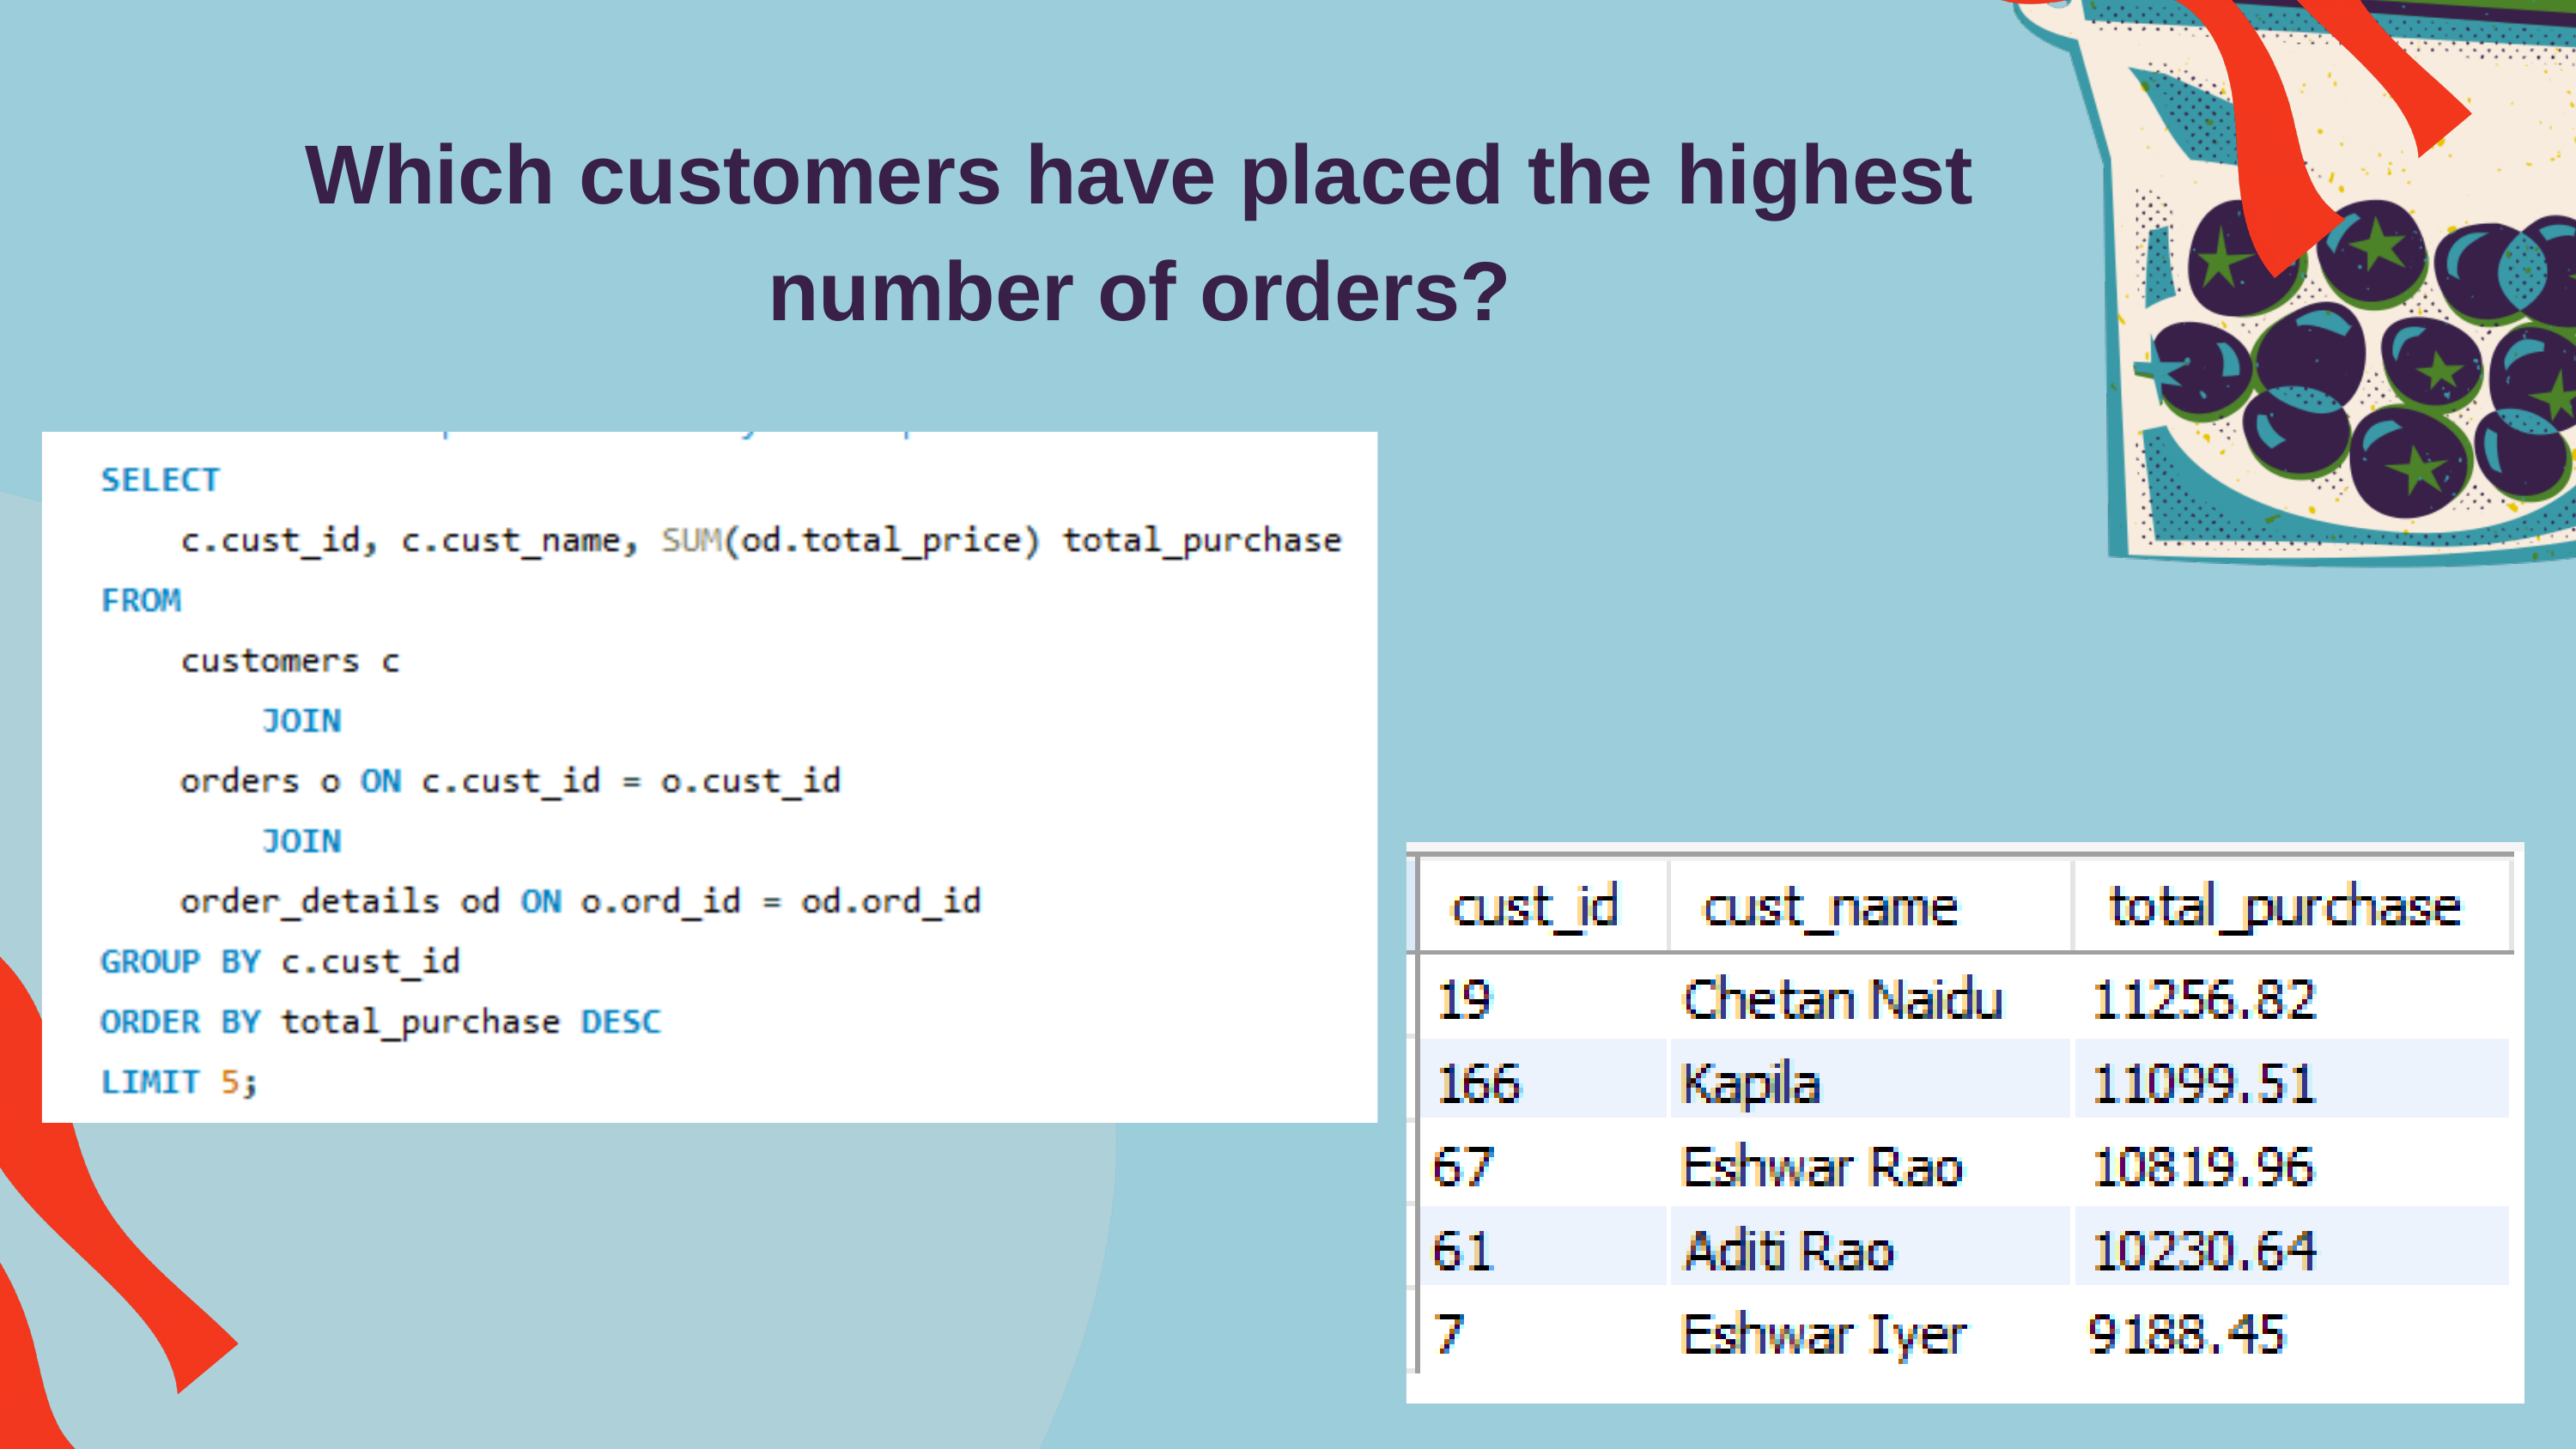

Which customers have placed the highest number of orders?